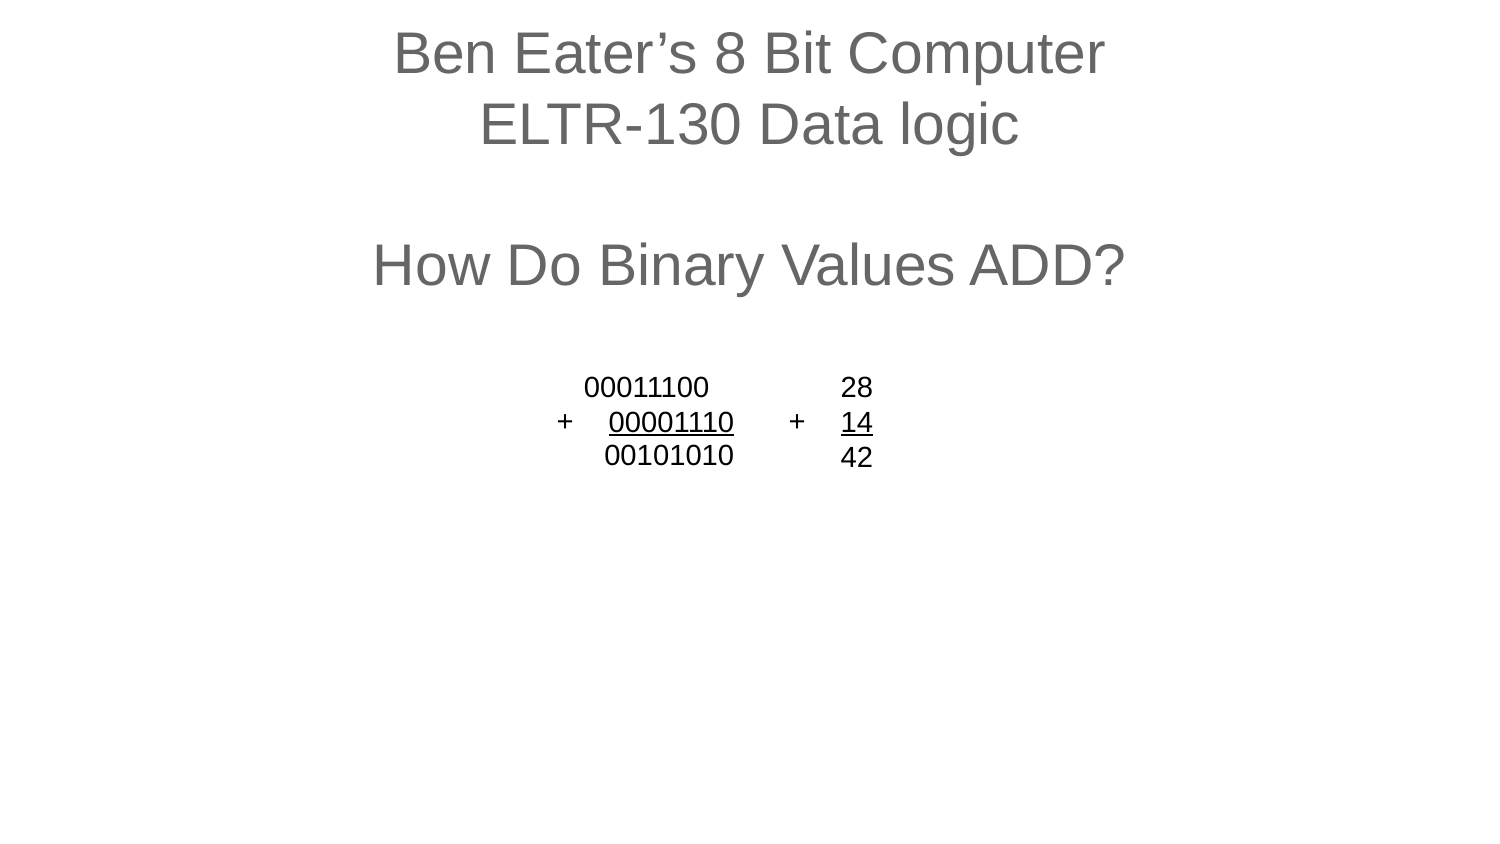

Ben Eater’s 8 Bit Computer
ELTR-130 Data logic

How Do Binary Values ADD?
00011100
00001110

28
14
42
00101010